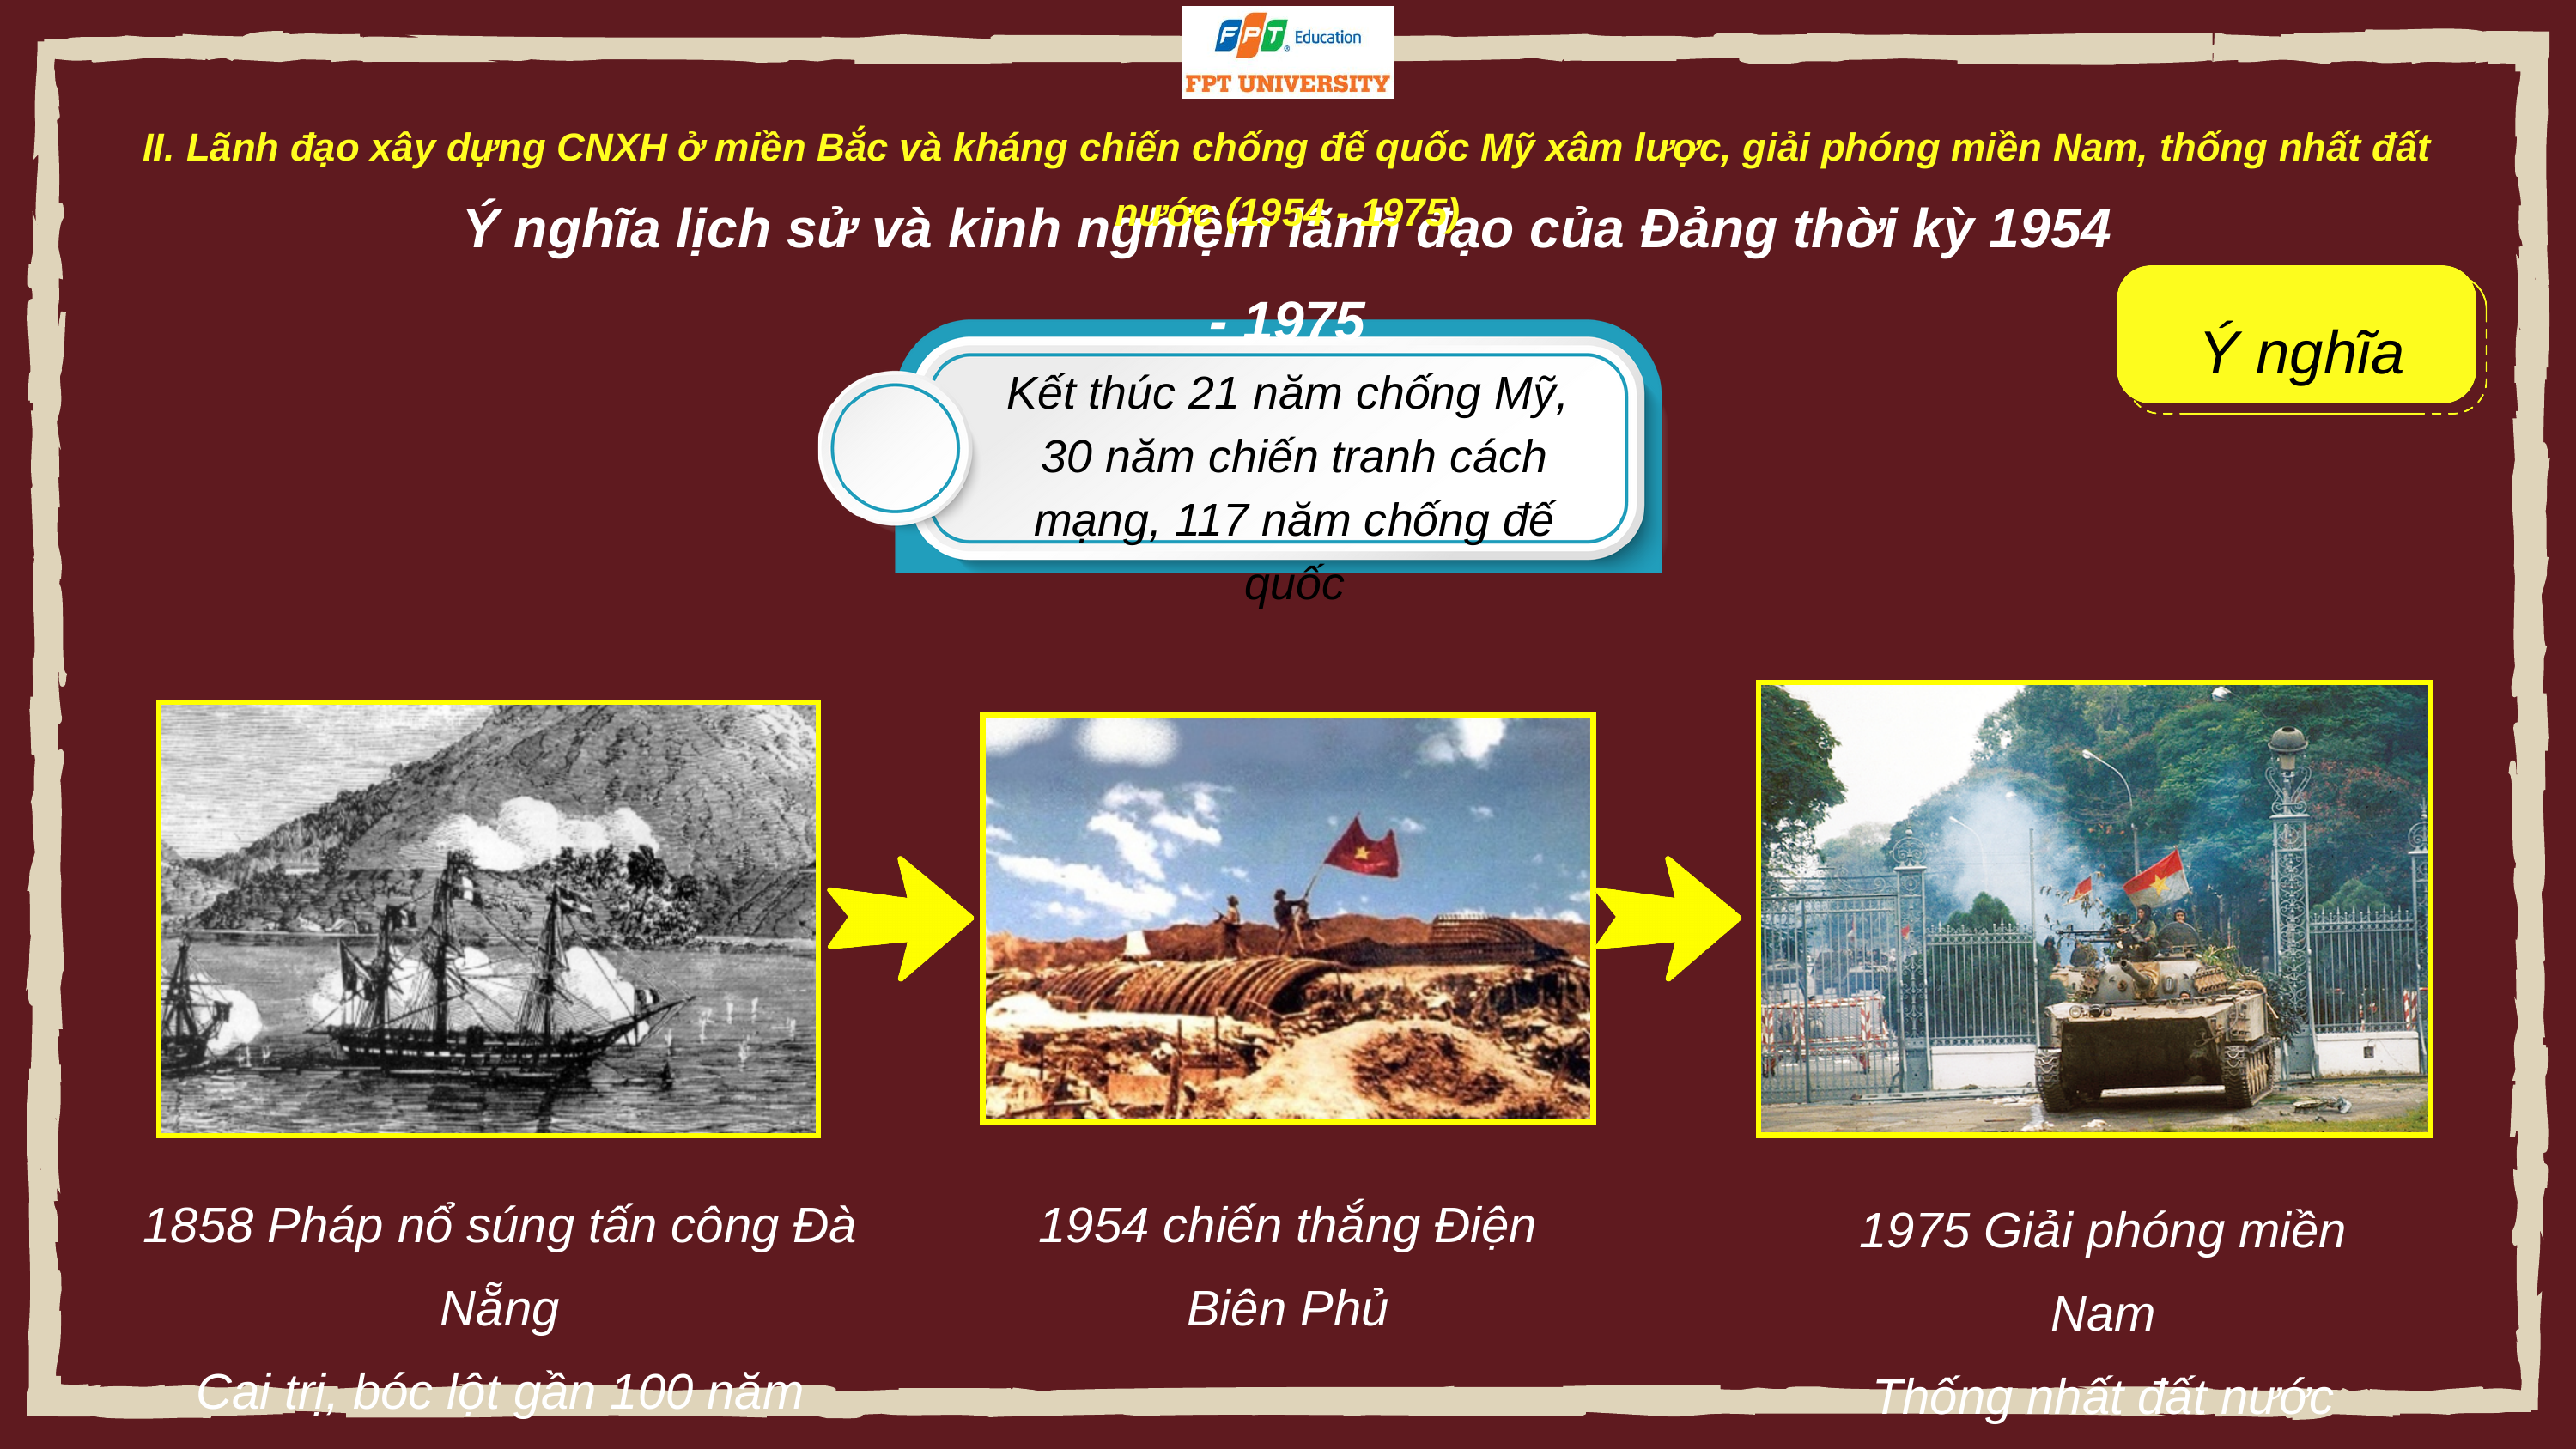

II. Lãnh đạo xây dựng CNXH ở miền Bắc và kháng chiến chống đế quốc Mỹ xâm lược, giải phóng miền Nam, thống nhất đất nước (1954 - 1975)
Ý nghĩa lịch sử và kinh nghiệm lãnh đạo của Đảng thời kỳ 1954 - 1975

Ý nghĩa

Kết thúc 21 năm chống Mỹ,
30 năm chiến tranh cách mạng, 117 năm chống đế quốc

1858 Pháp nổ súng tấn công Đà Nẵng
Cai trị, bóc lột gần 100 năm
1954 chiến thắng Điện Biên Phủ
1975 Giải phóng miền Nam
Thống nhất đất nước